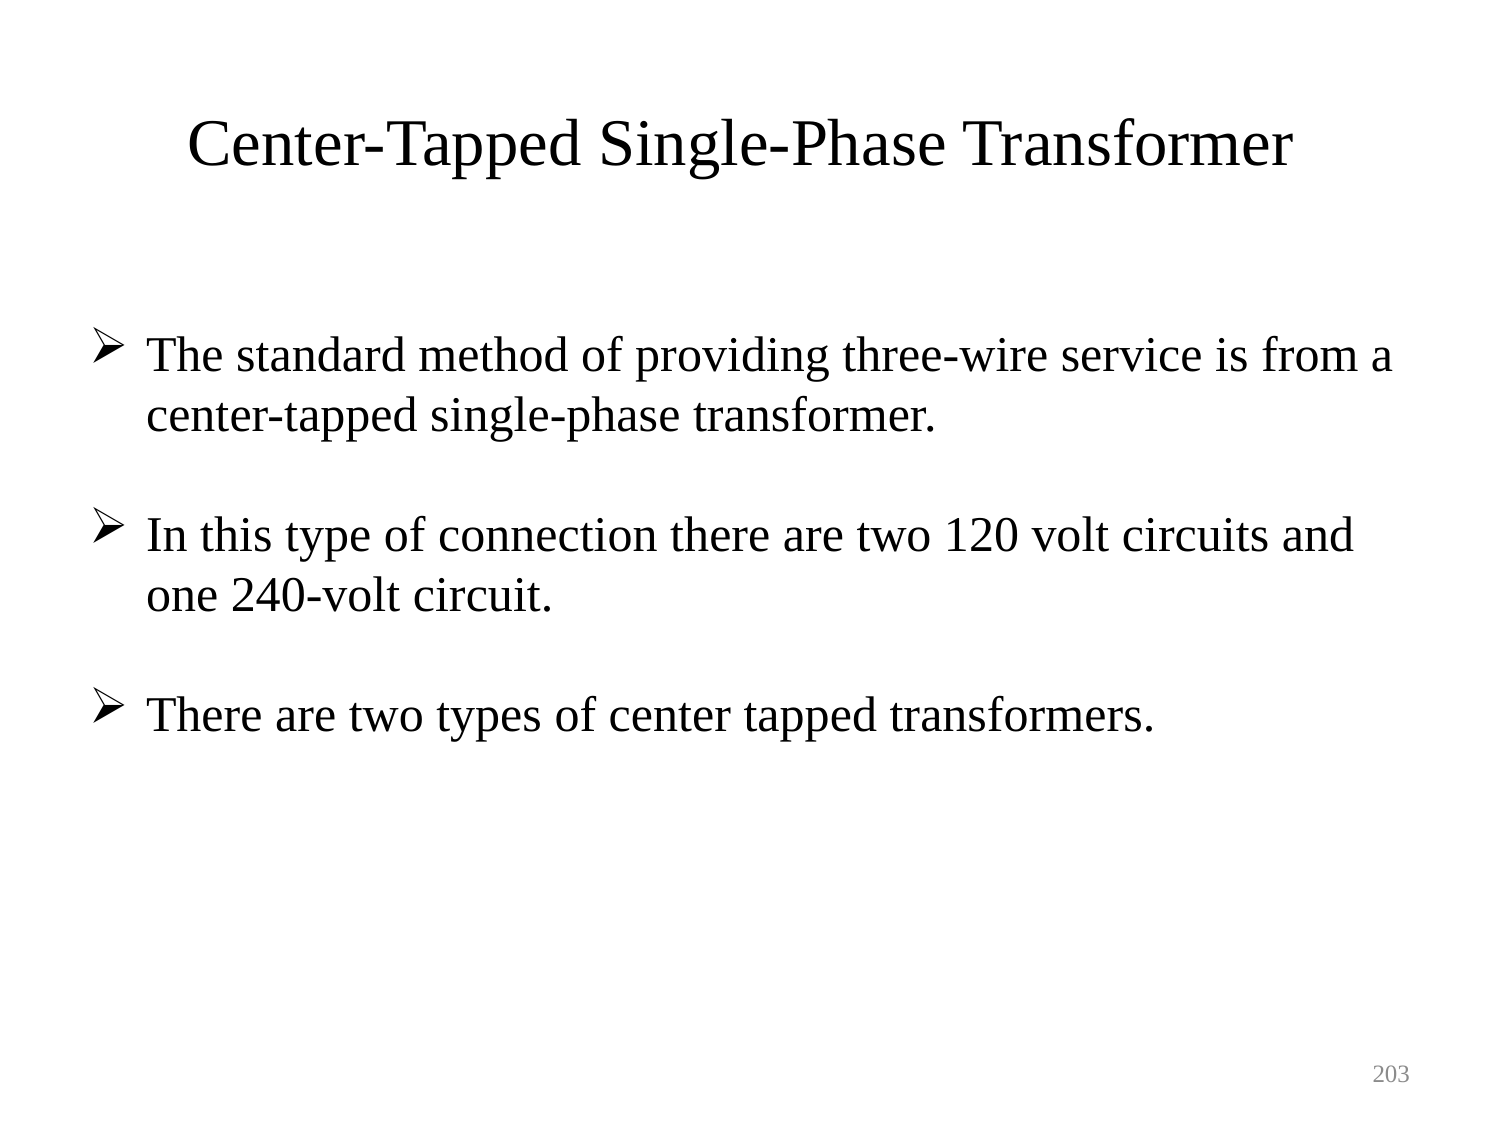

Center-Tapped Single-Phase Transformer

The standard method of providing three-wire service is from a center-tapped single-phase transformer.

In this type of connection there are two 120 volt circuits and one 240-volt circuit.

There are two types of center tapped transformers.
203